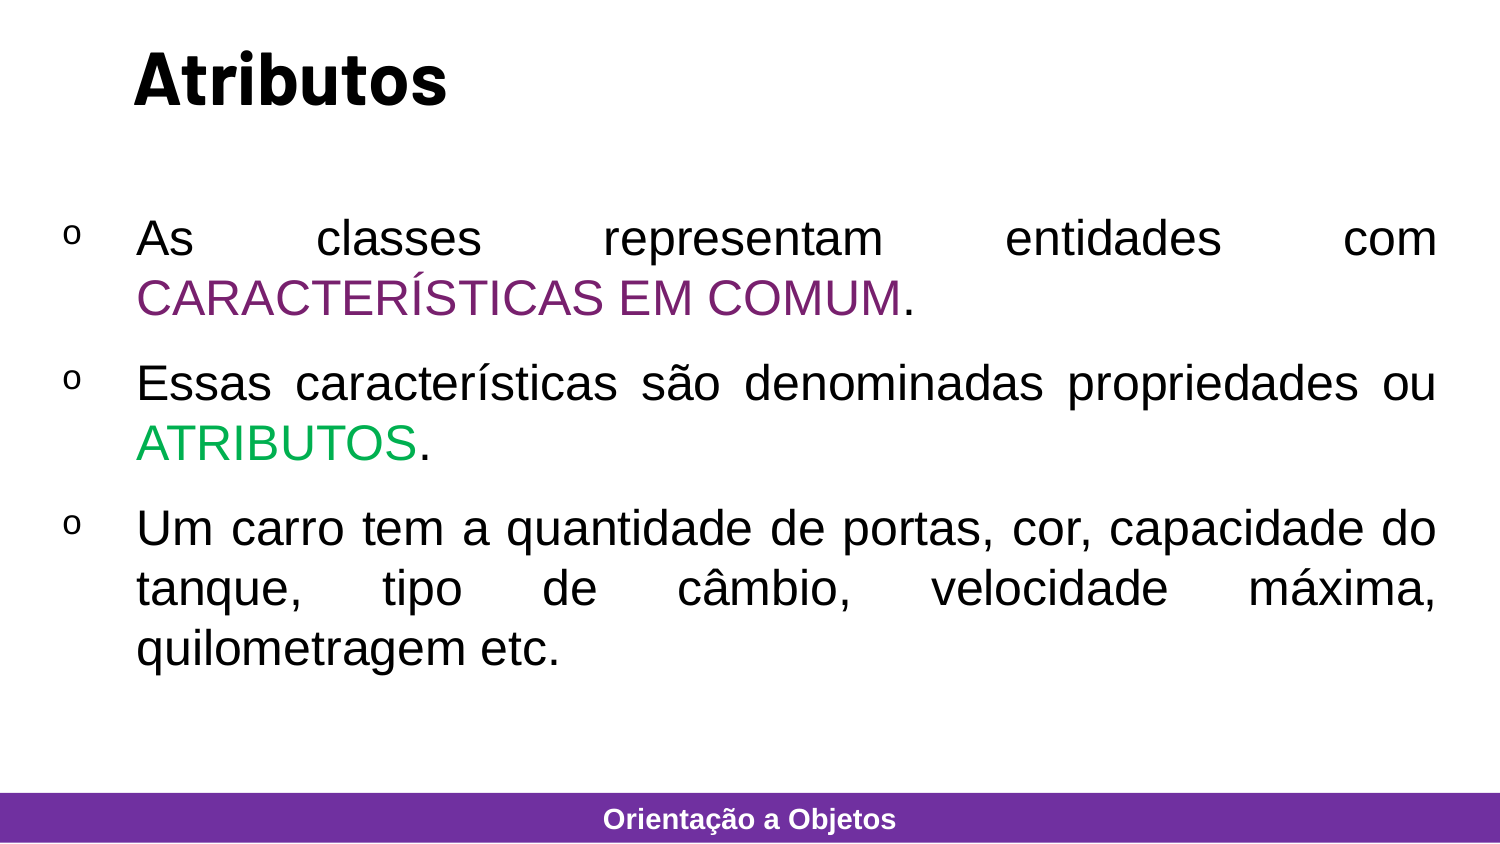

# Atributos
As classes representam entidades com características em comum.
Essas características são denominadas propriedades ou atributos.
Um carro tem a quantidade de portas, cor, capacidade do tanque, tipo de câmbio, velocidade máxima, quilometragem etc.